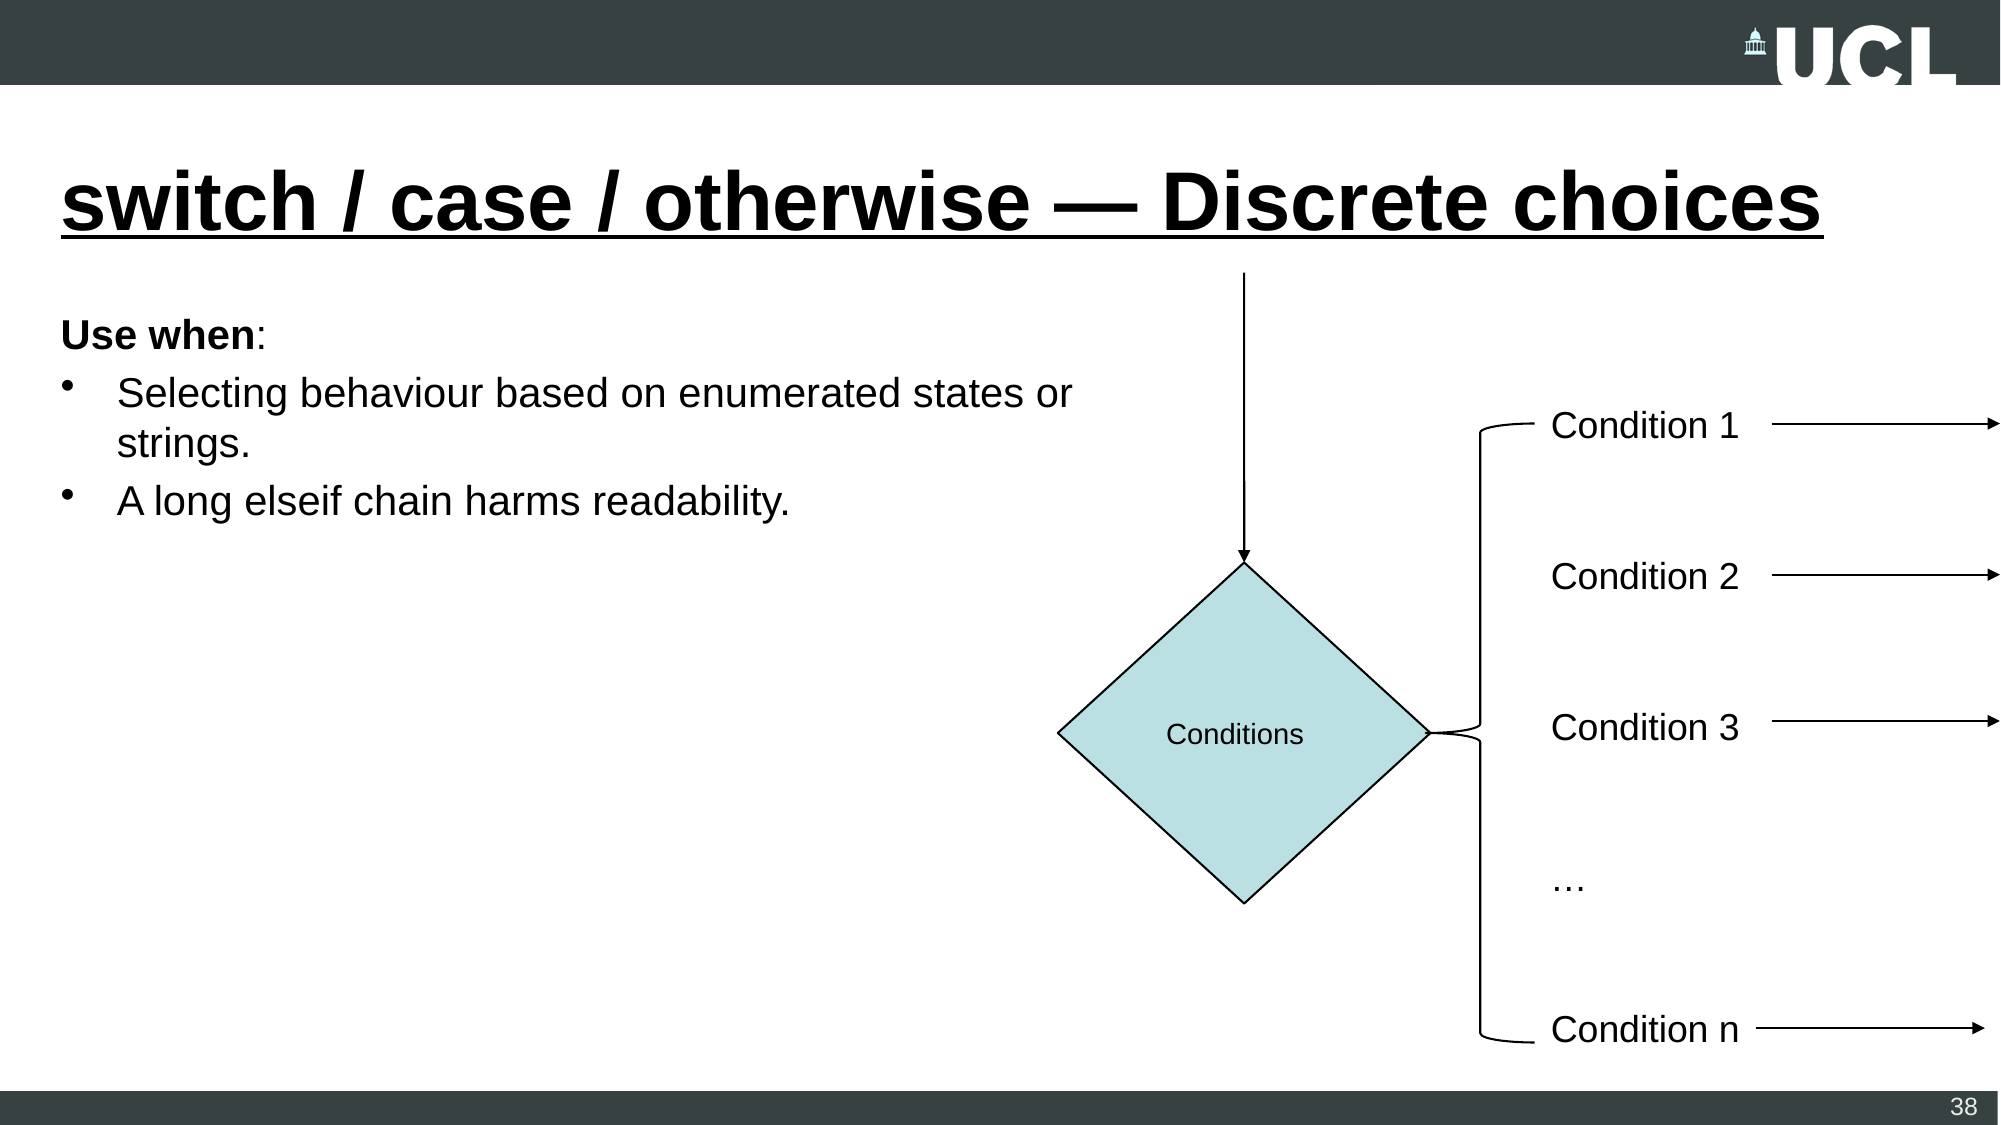

# switch / case / otherwise — Discrete choices
Use when:
Selecting behaviour based on enumerated states or strings.
A long elseif chain harms readability.

Condition 1

Condition 2
Conditions
Condition 3
…
Condition n
38